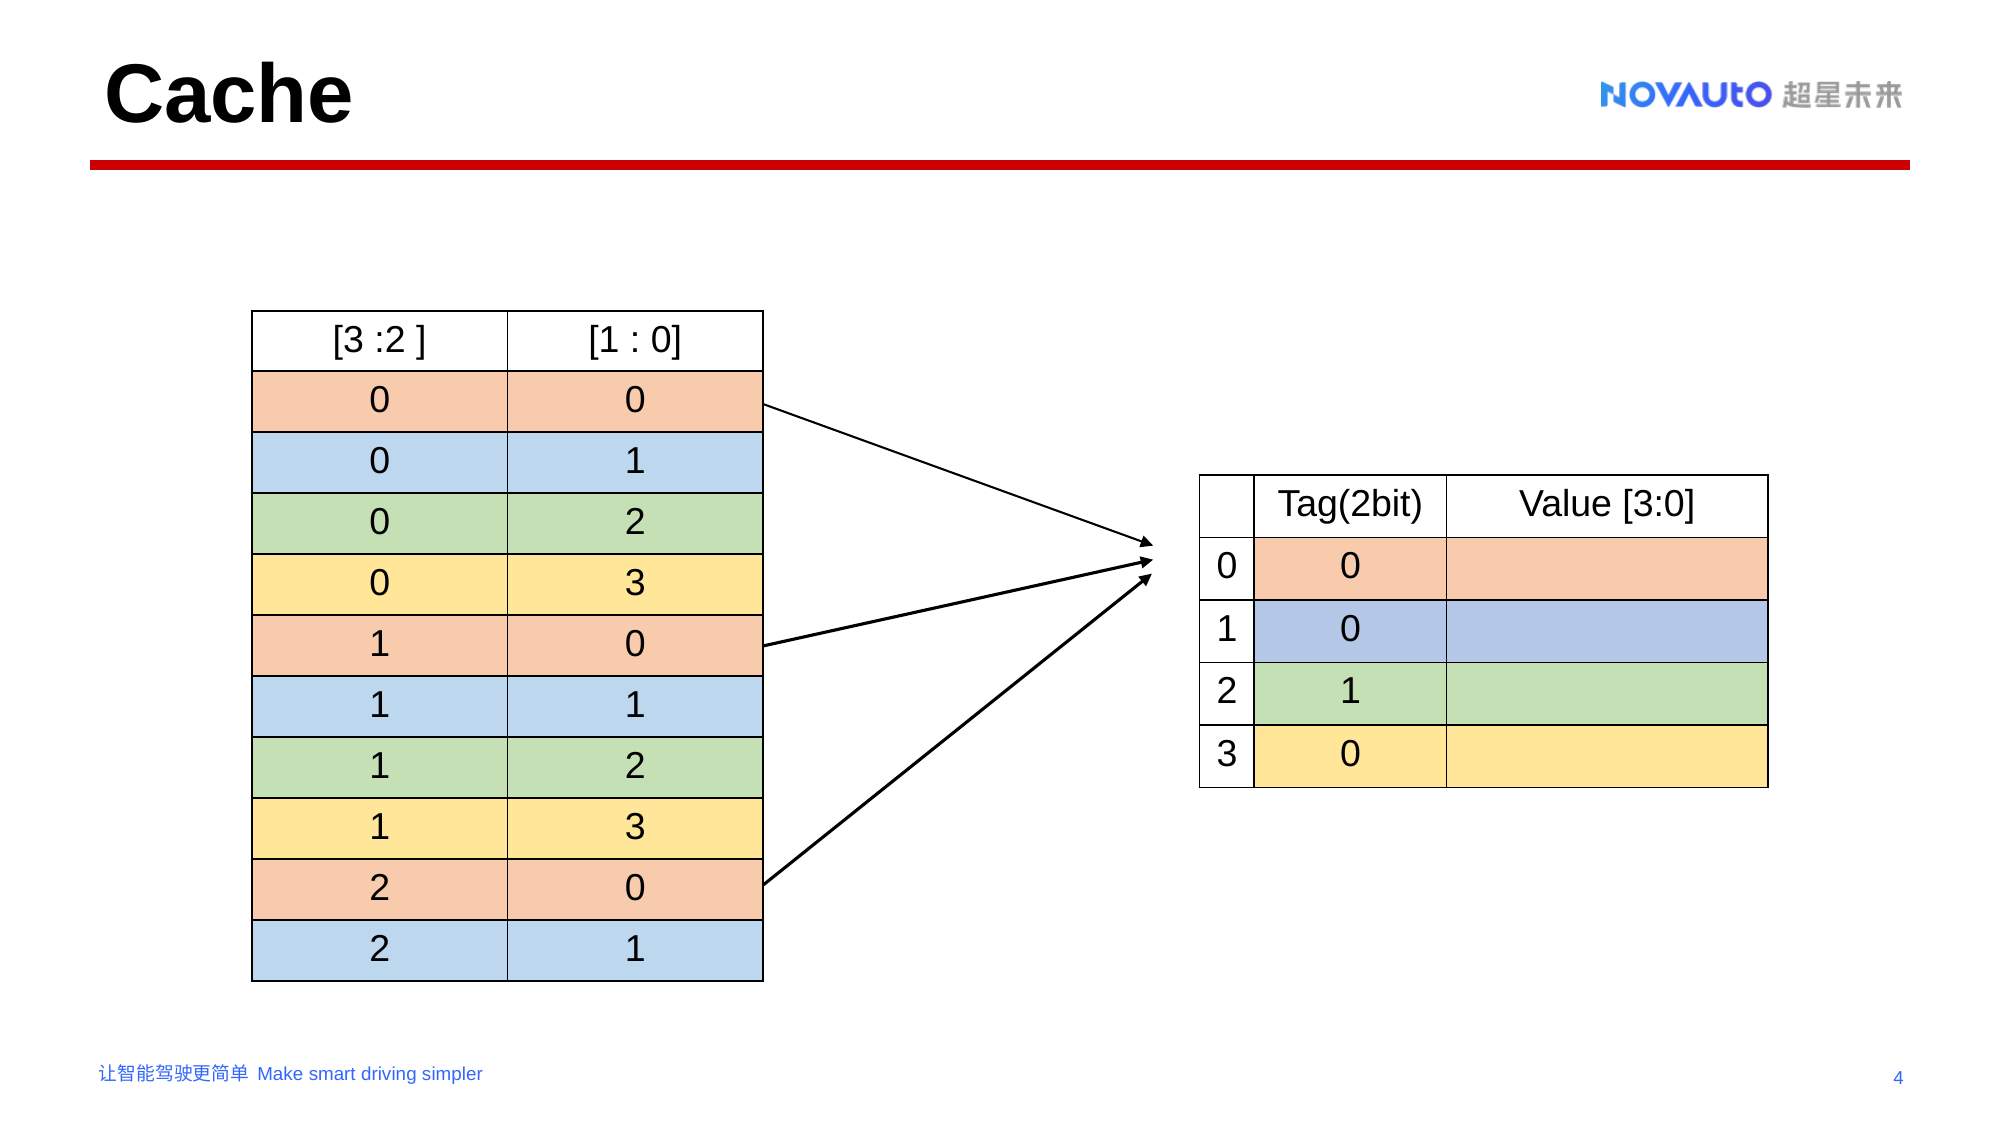

# Cache
| [3 :2 ] | [1 : 0] |
| --- | --- |
| 0 | 0 |
| 0 | 1 |
| 0 | 2 |
| 0 | 3 |
| 1 | 0 |
| 1 | 1 |
| 1 | 2 |
| 1 | 3 |
| 2 | 0 |
| 2 | 1 |
|  | Tag(2bit) | Value [3:0] |
| --- | --- | --- |
| 0 | 0 |  |
| 1 | 0 |  |
| 2 | 1 |  |
| 3 | 0 |  |